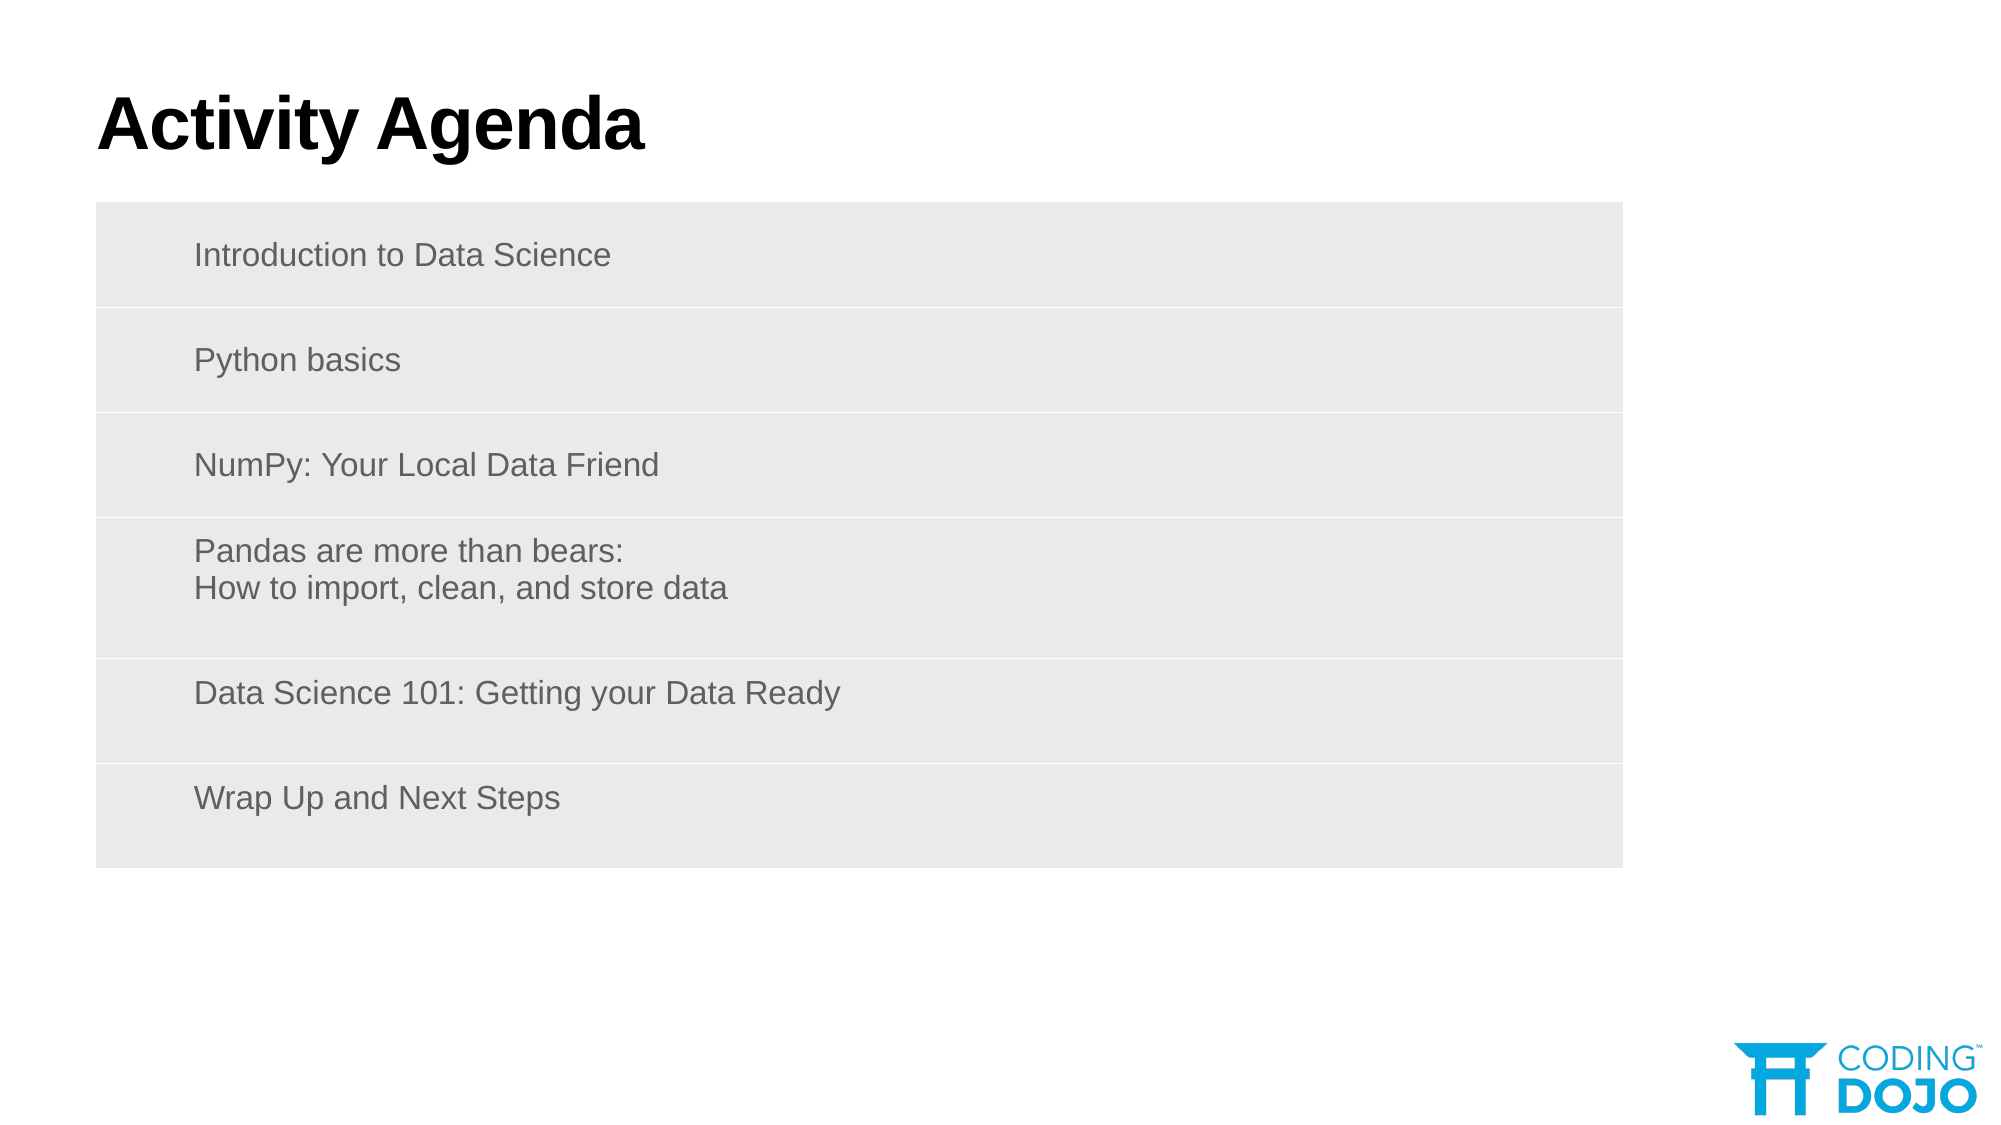

# Activity Agenda
|  | Introduction to Data Science |
| --- | --- |
|  | Python basics |
|  | NumPy: Your Local Data Friend |
|  | Pandas are more than bears: How to import, clean, and store data |
|  | Data Science 101: Getting your Data Ready |
|  | Wrap Up and Next Steps |